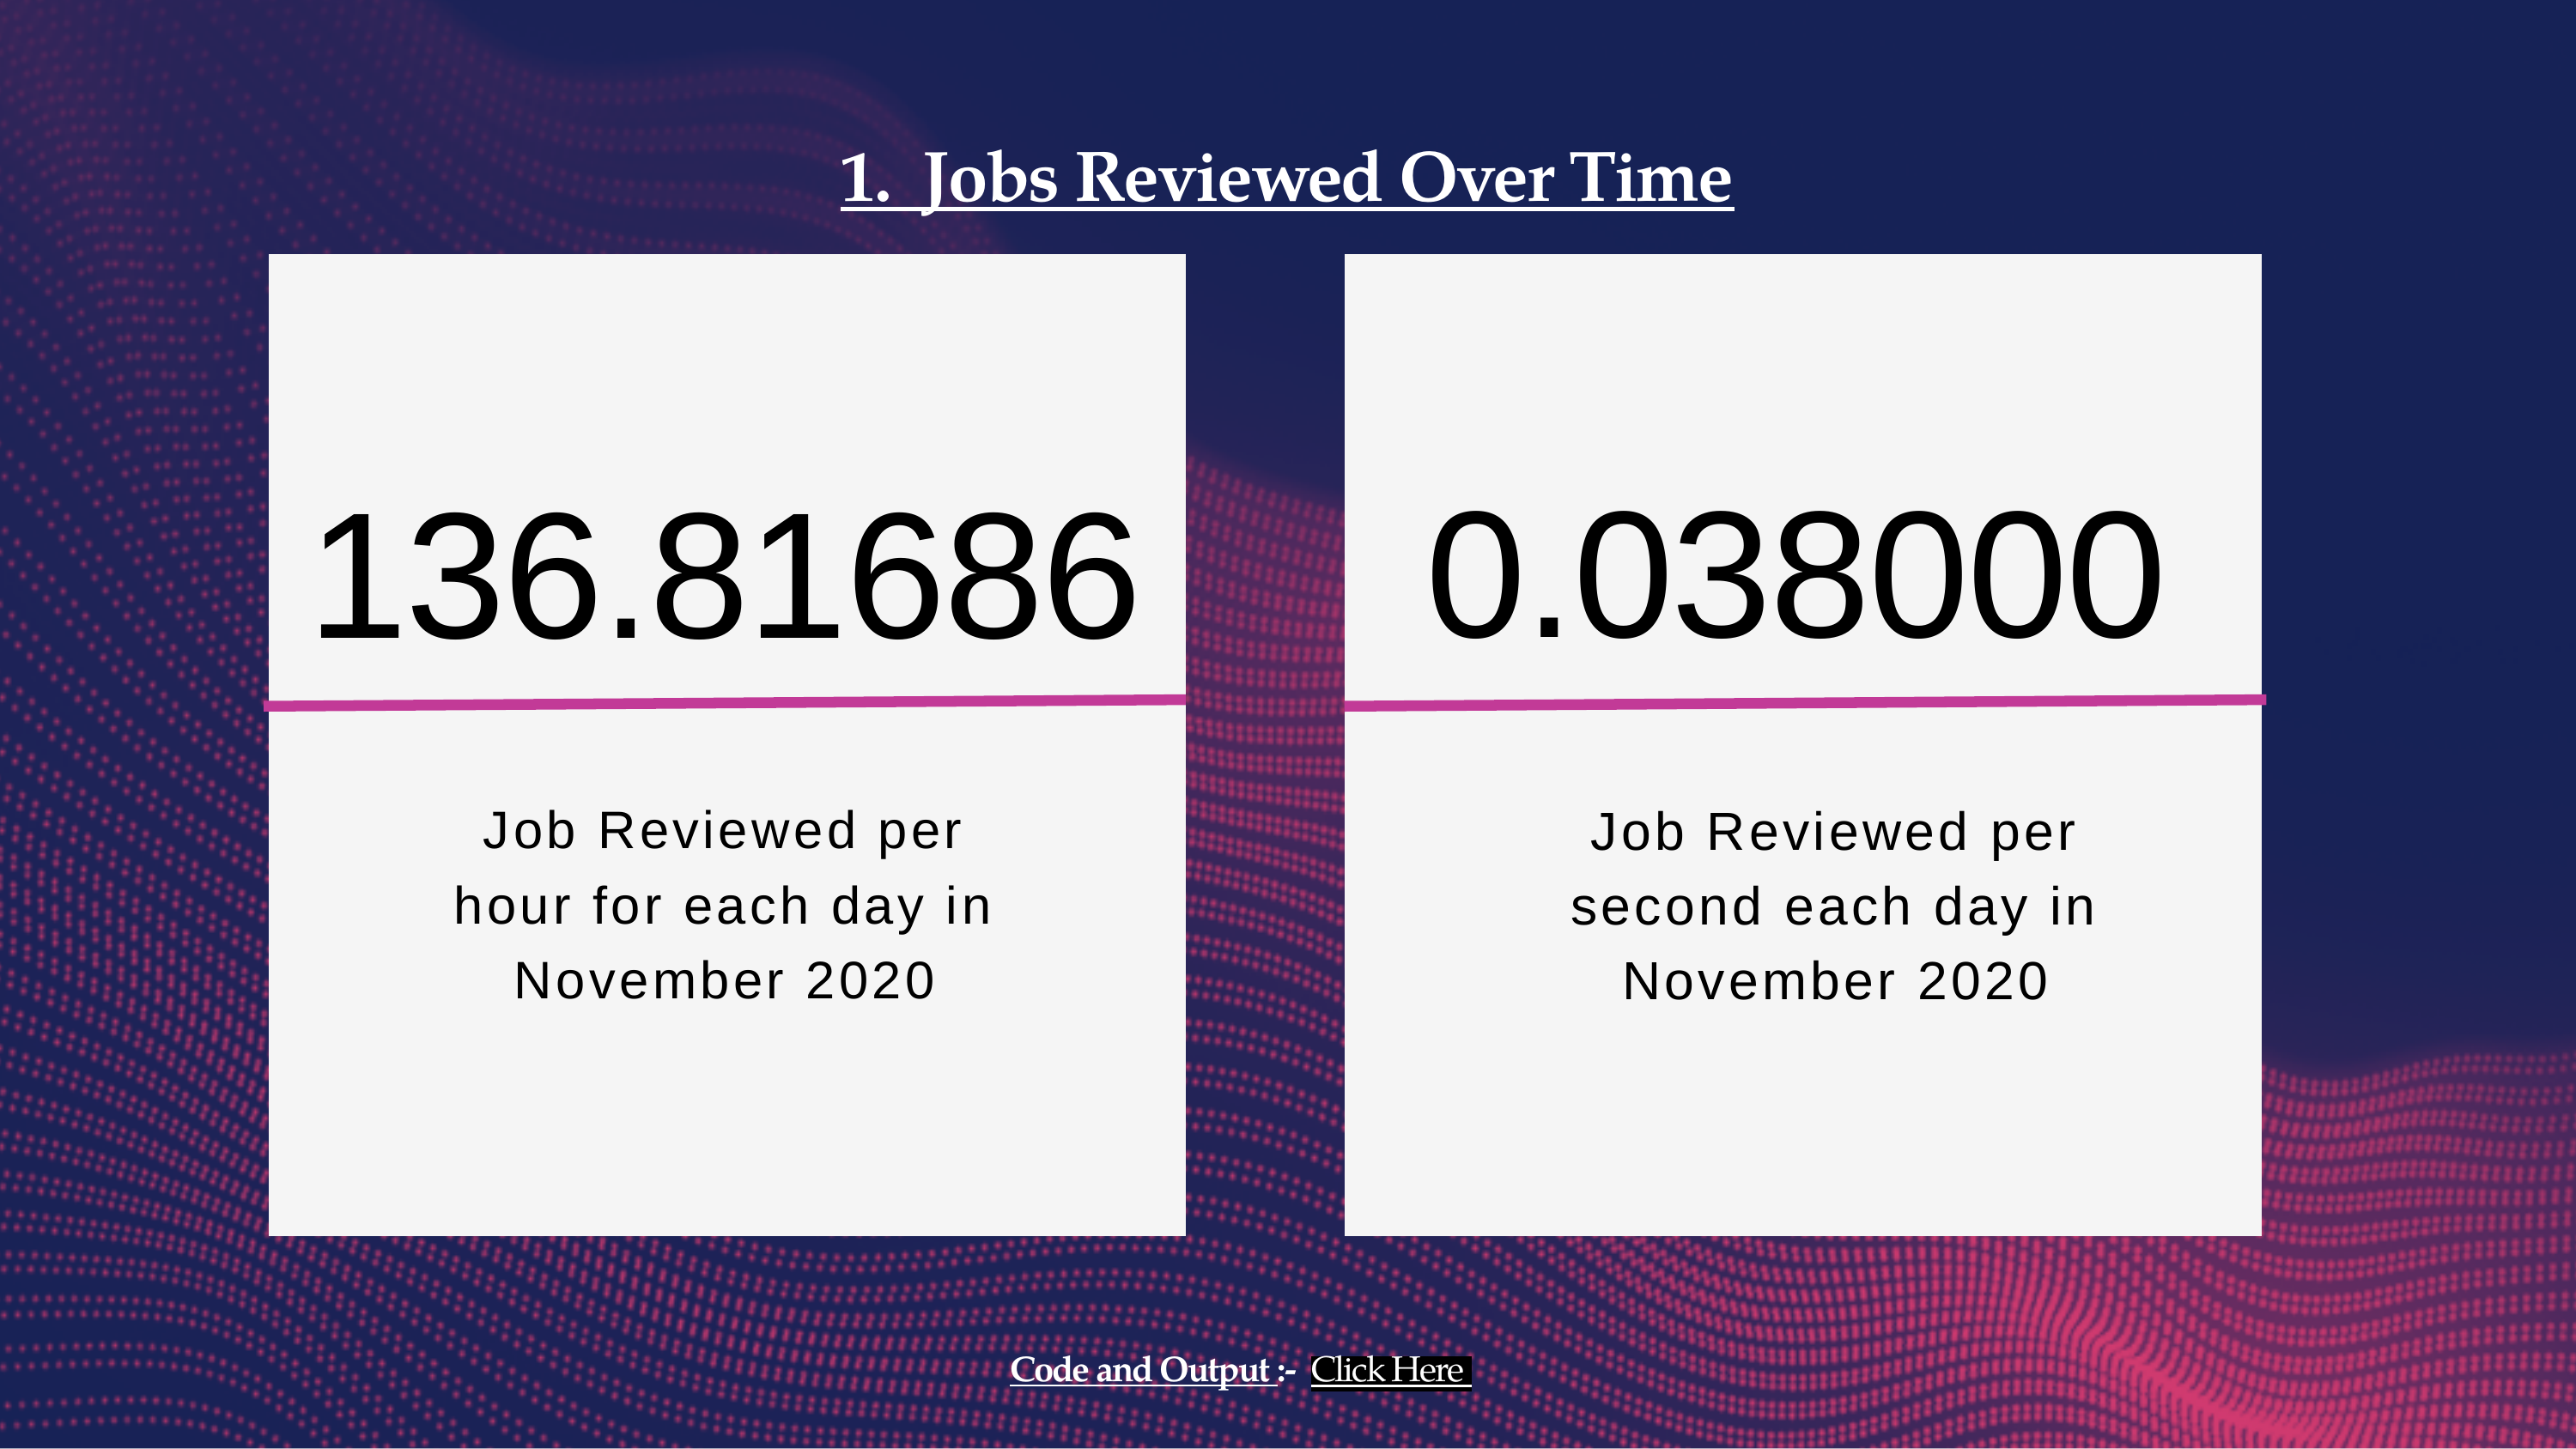

1.  Jobs Reviewed Over Time

0.038000
136.81686

Job Reviewed per hour for each day in November 2020
Job Reviewed per second each day in November 2020
Code and Output :-  Click Here